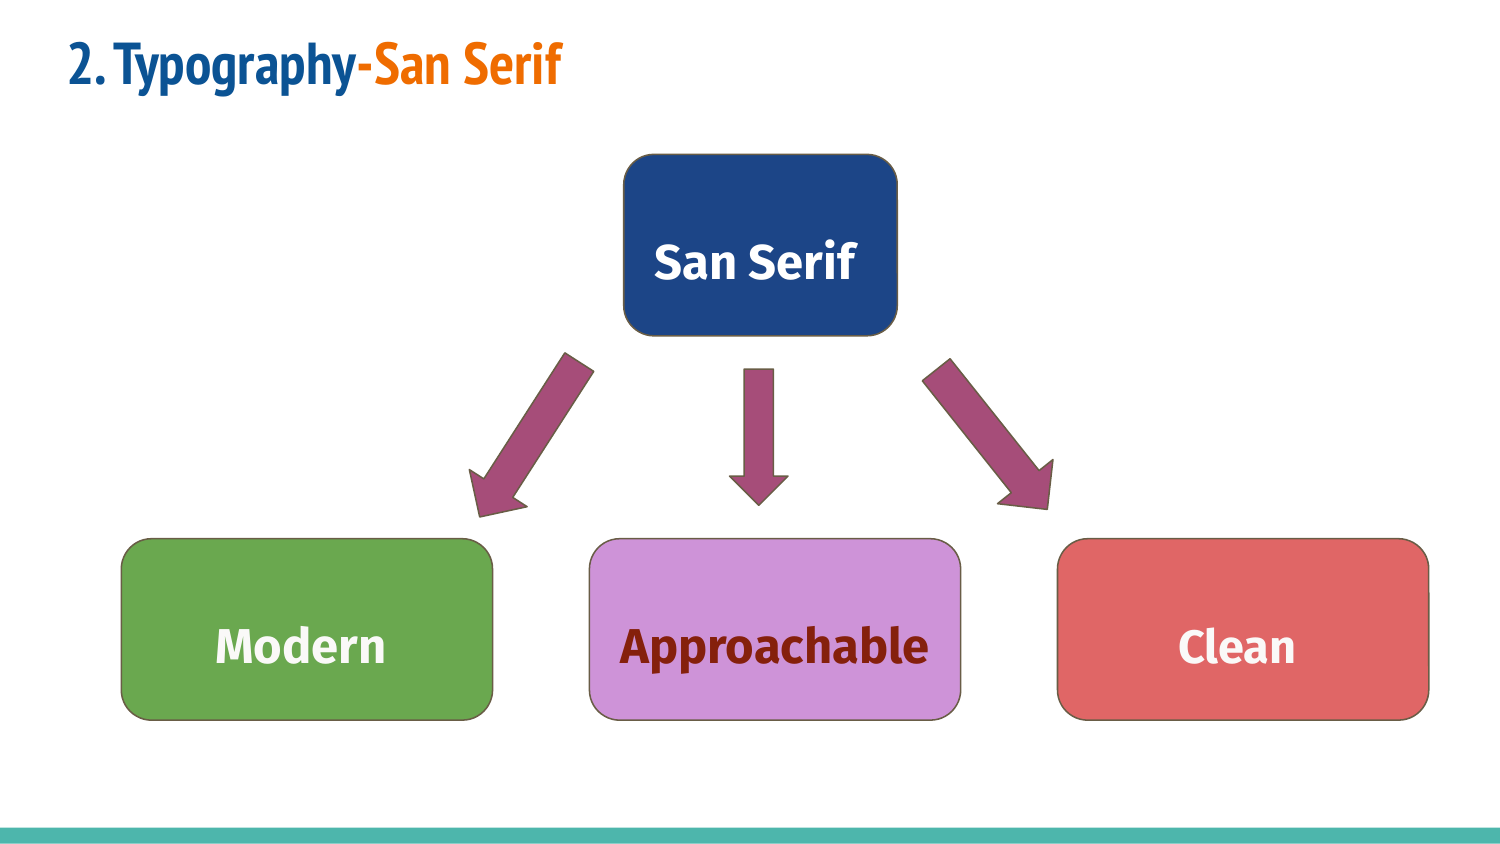

# 2. Typography-San Serif
San Serif

Modern
Approachable
Clean